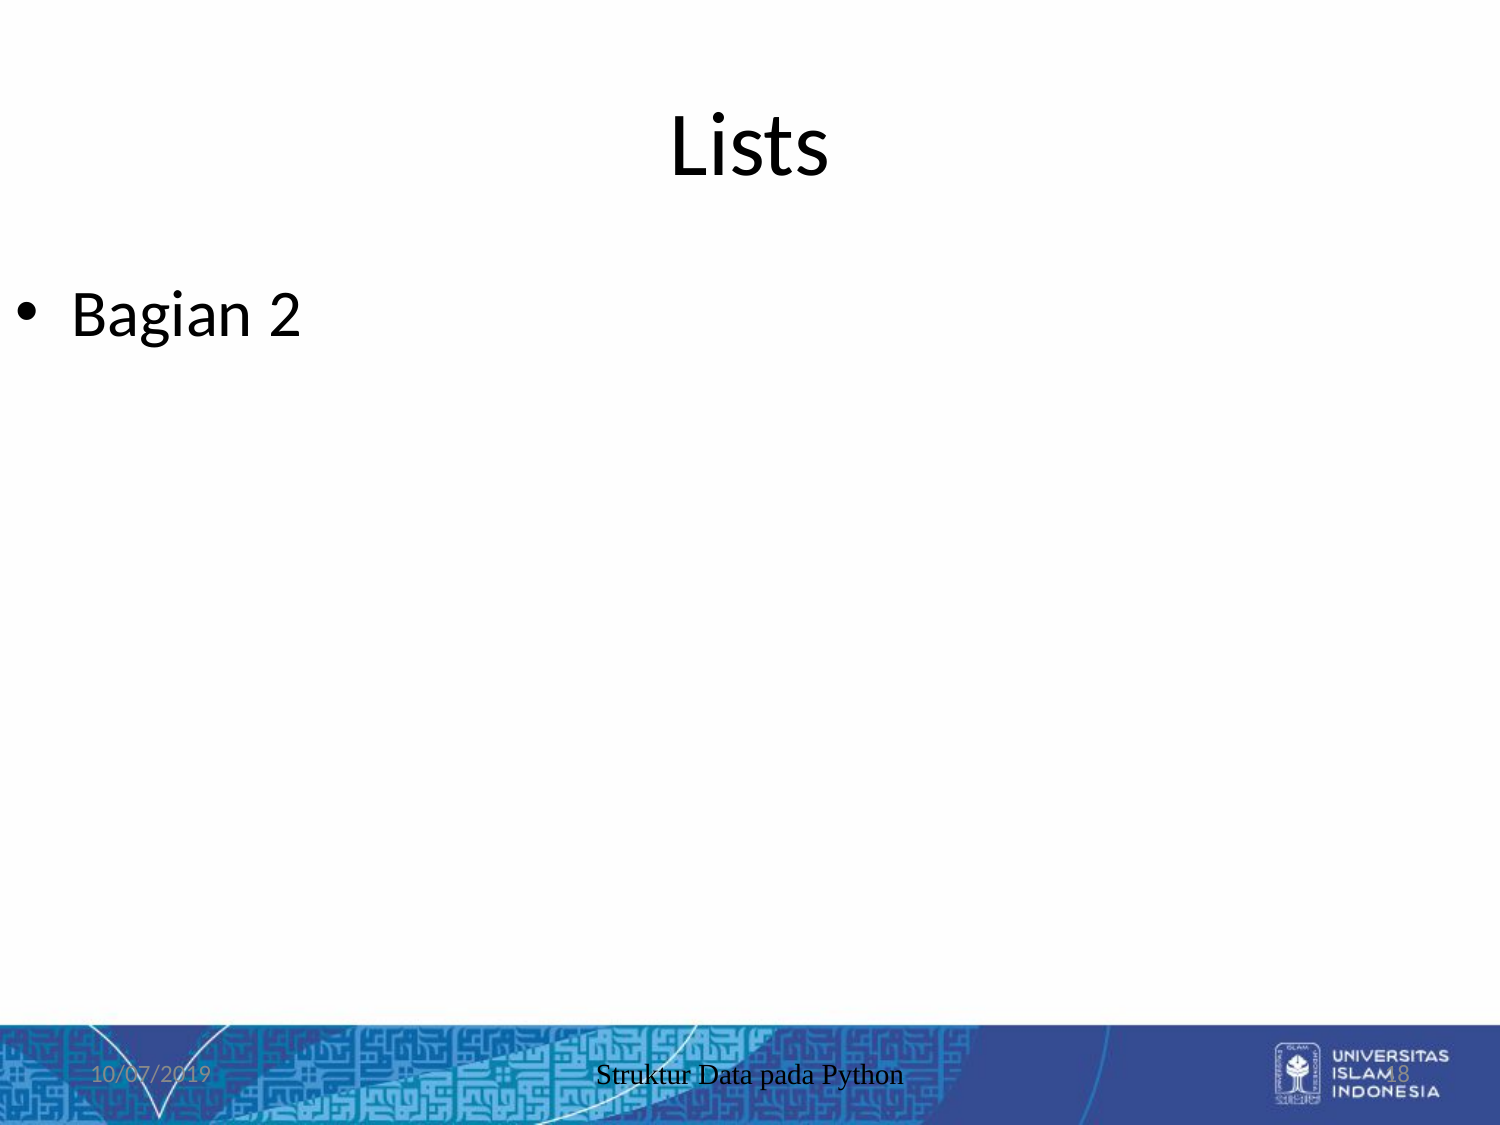

# Lists
Bagian 2
10/07/2019
Struktur Data pada Python
18